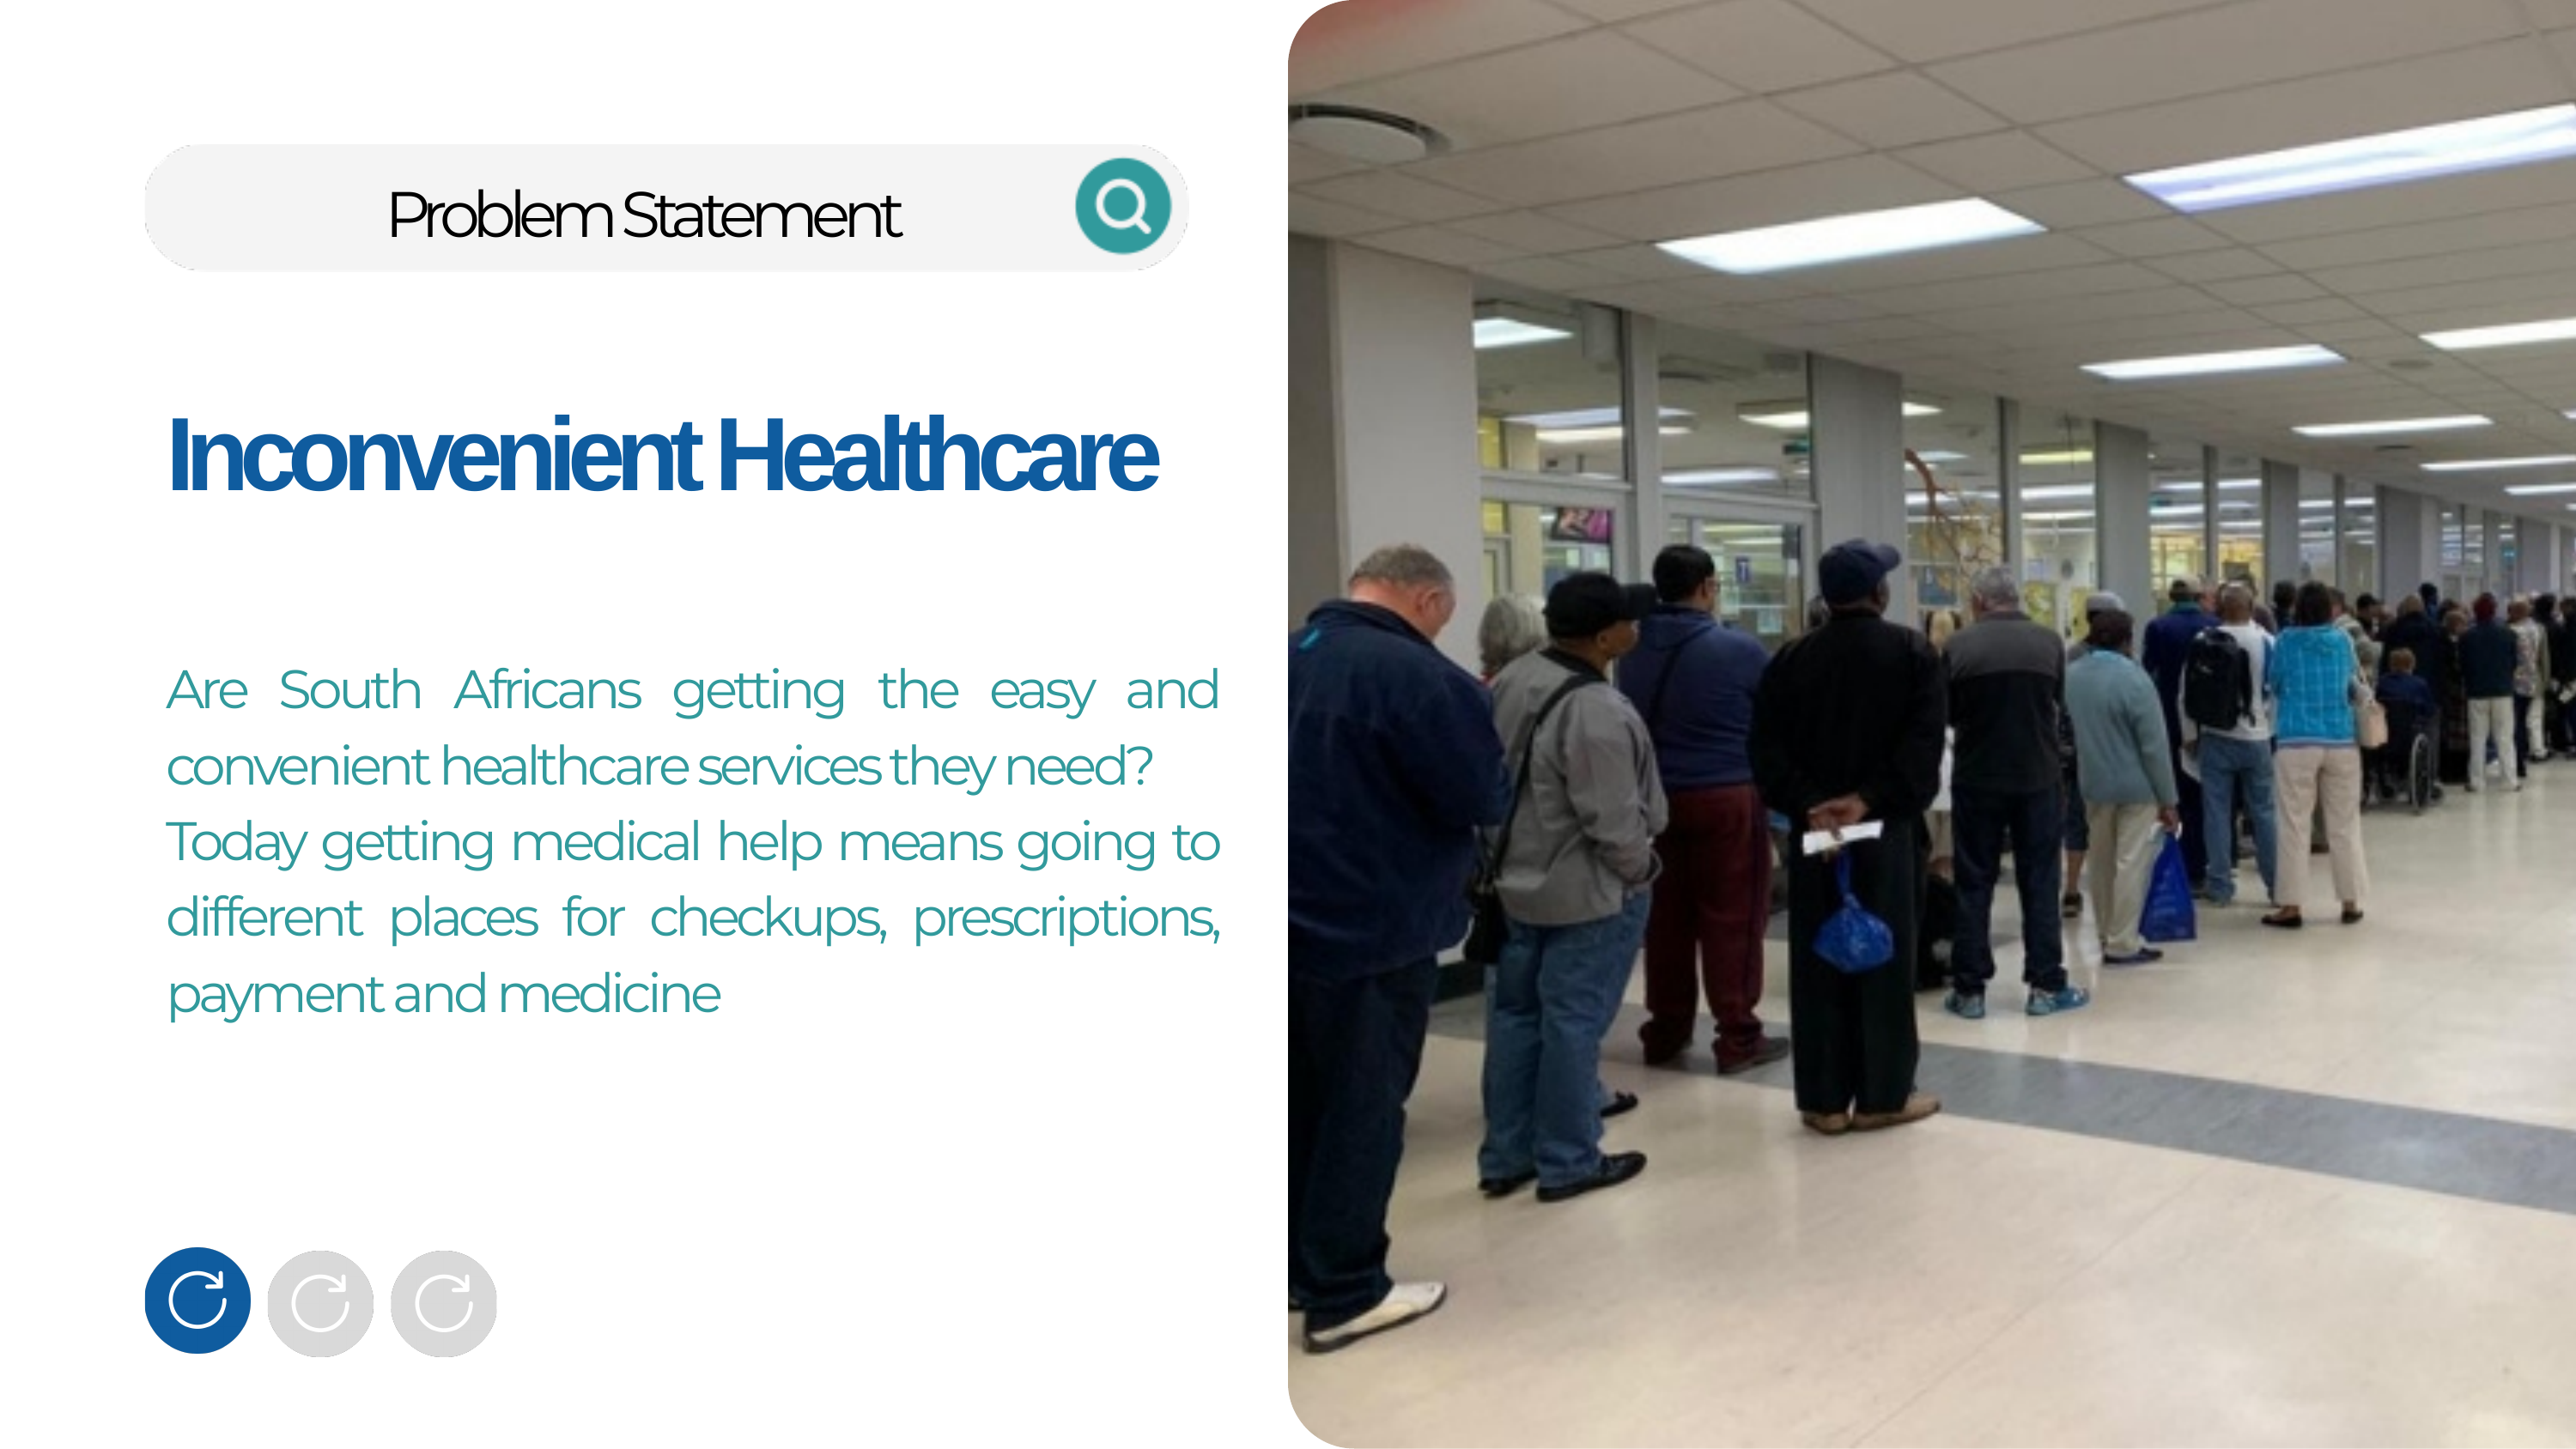

Problem Statement
Inconvenient Healthcare
Are South Africans getting the easy and convenient healthcare services they need?
Today getting medical help means going to different places for checkups, prescriptions, payment and medicine